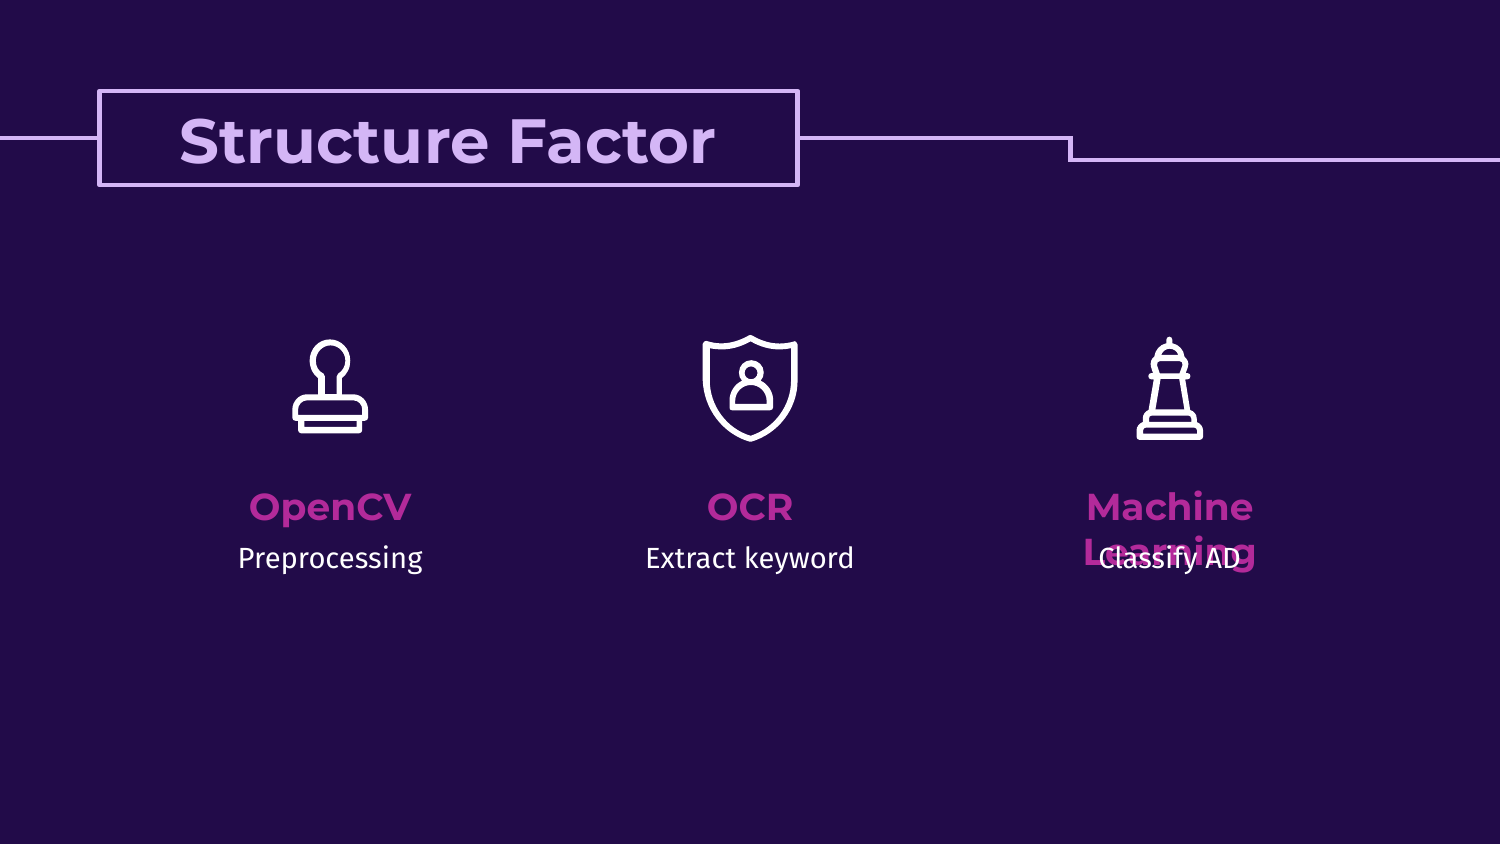

# Structure Factor

OpenCV
OCR
Machine Learning
Preprocessing
Extract keyword
Classify AD